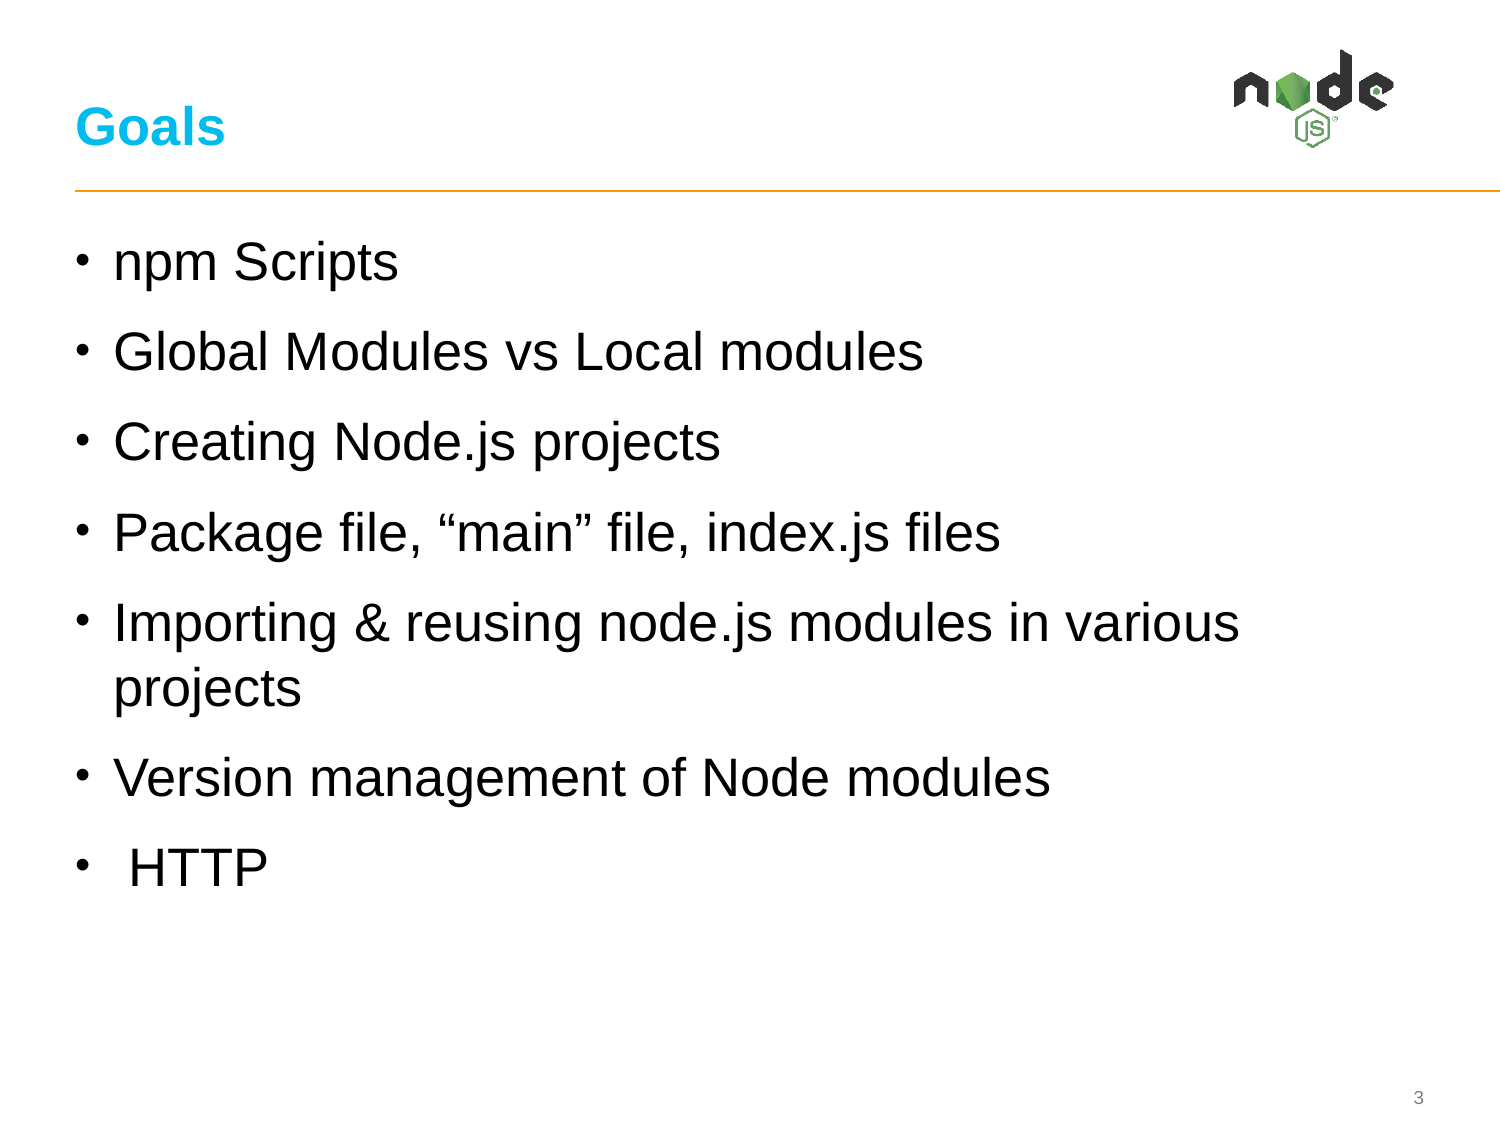

# Goals
npm Scripts
Global Modules vs Local modules
Creating Node.js projects
Package file, “main” file, index.js files
Importing & reusing node.js modules in various projects
Version management of Node modules
 HTTP